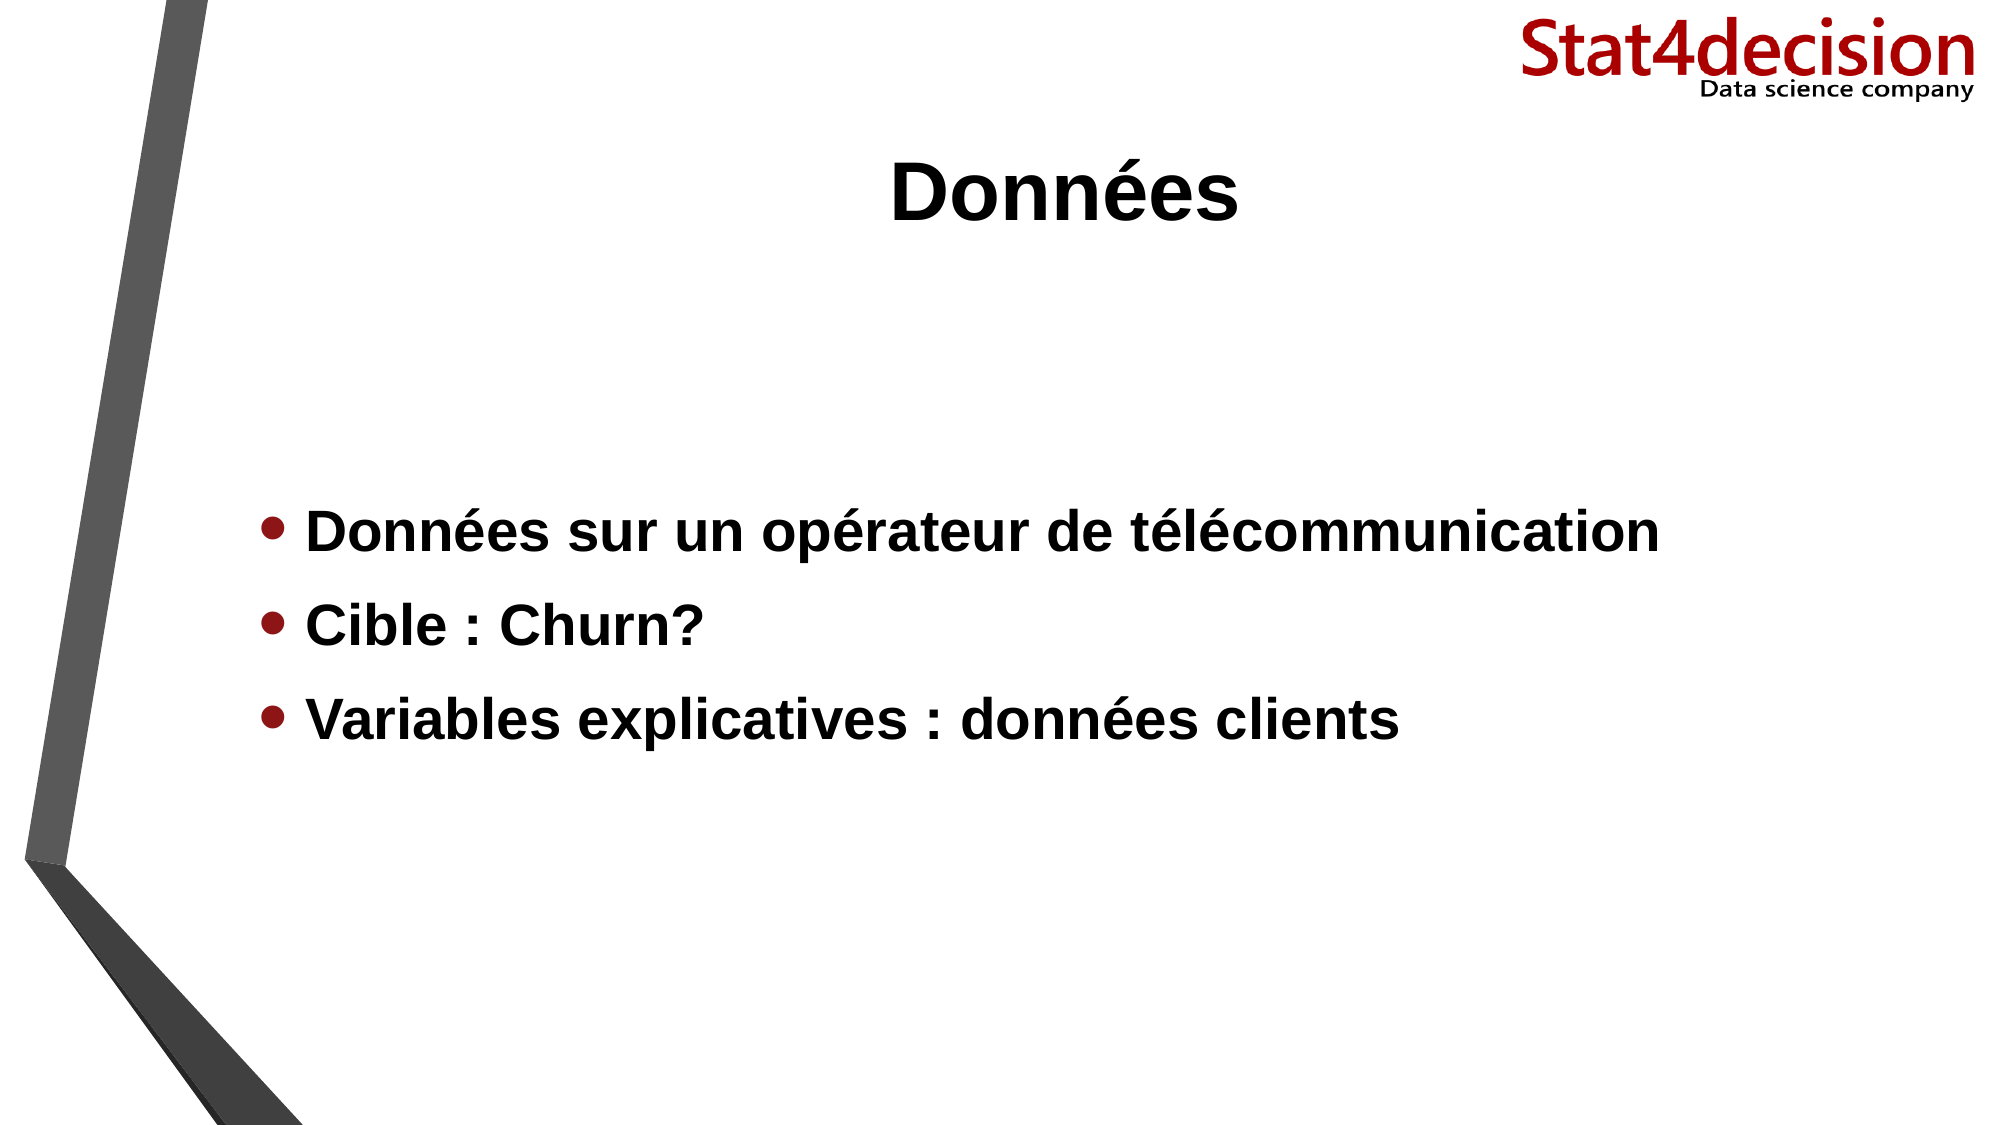

# Données
Données sur un opérateur de télécommunication
Cible : Churn?
Variables explicatives : données clients